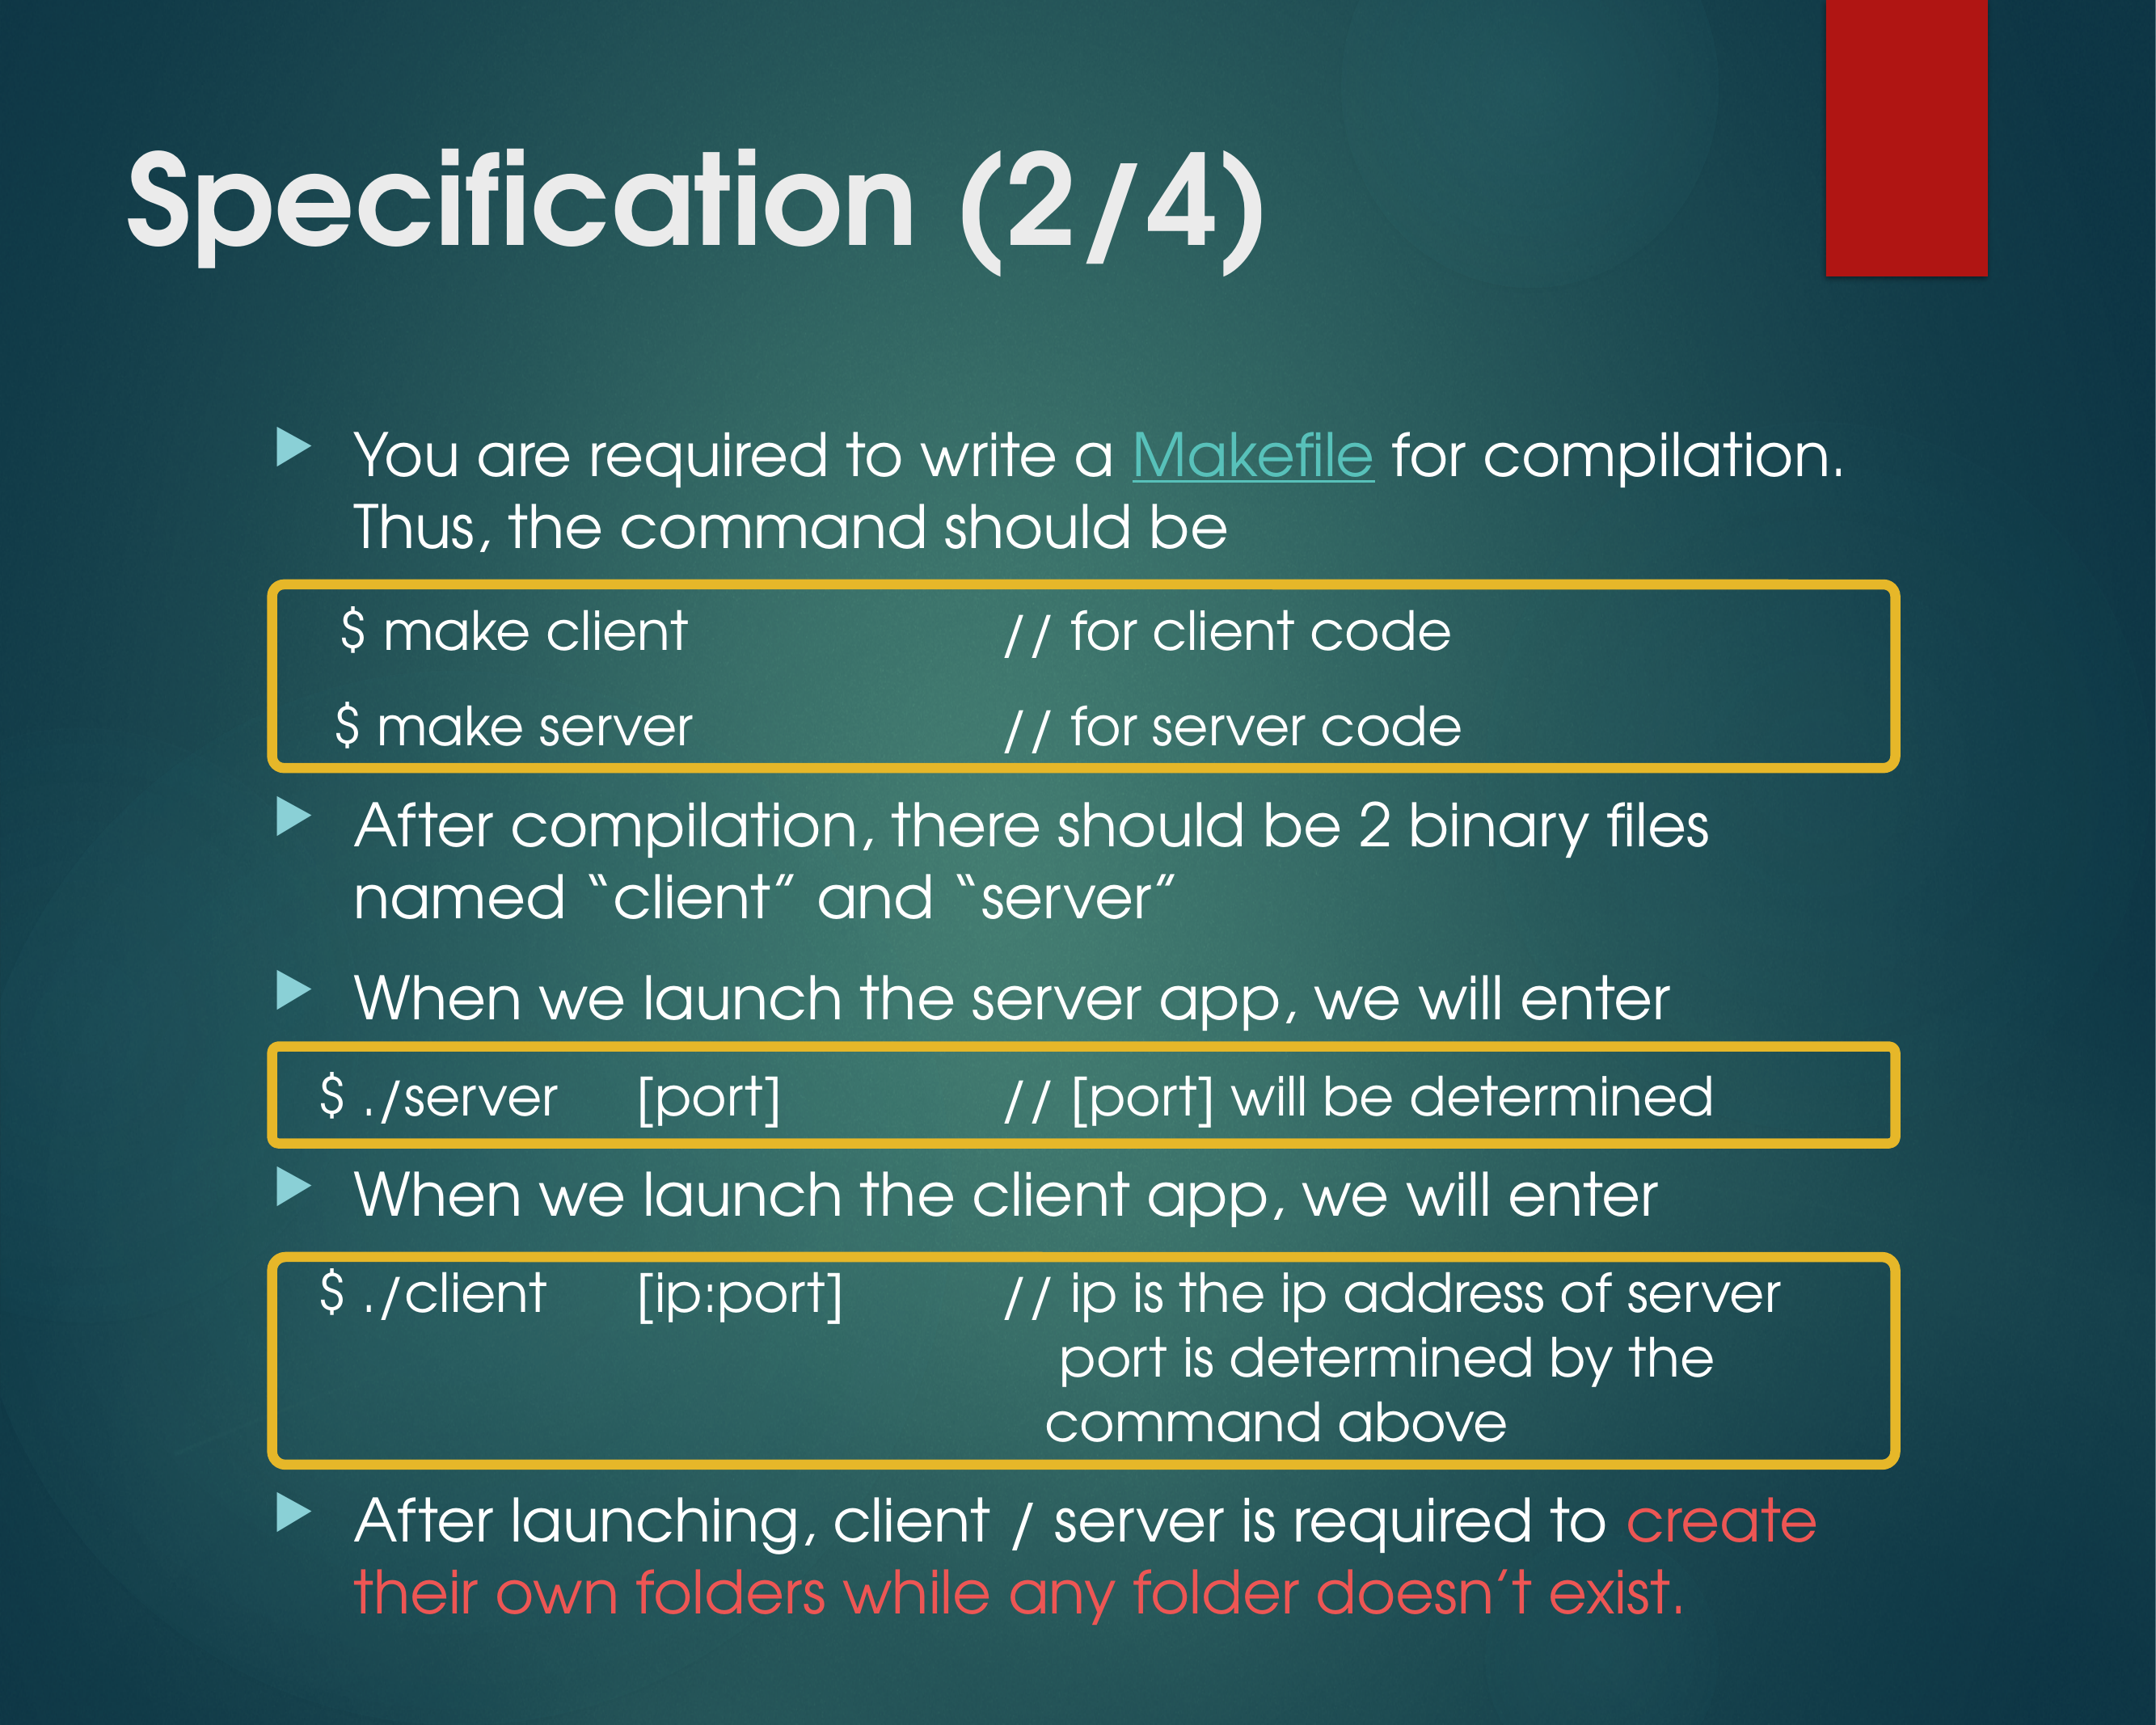

# Specification (2/4)
You are required to write a Makefile for compilation. Thus, the command should be
    $ make client			// for client code
    $ make server			// for server code
After compilation, there should be 2 binary files named “client” and “server”
When we launch the server app, we will enter
   $ ./server	[port]		// [port] will be determined
When we launch the client app, we will enter
   $ ./client	[ip:port]		// ip is the ip address of server
						    port is determined by the
						   command above
After launching, client / server is required to create their own folders while any folder doesn’t exist.